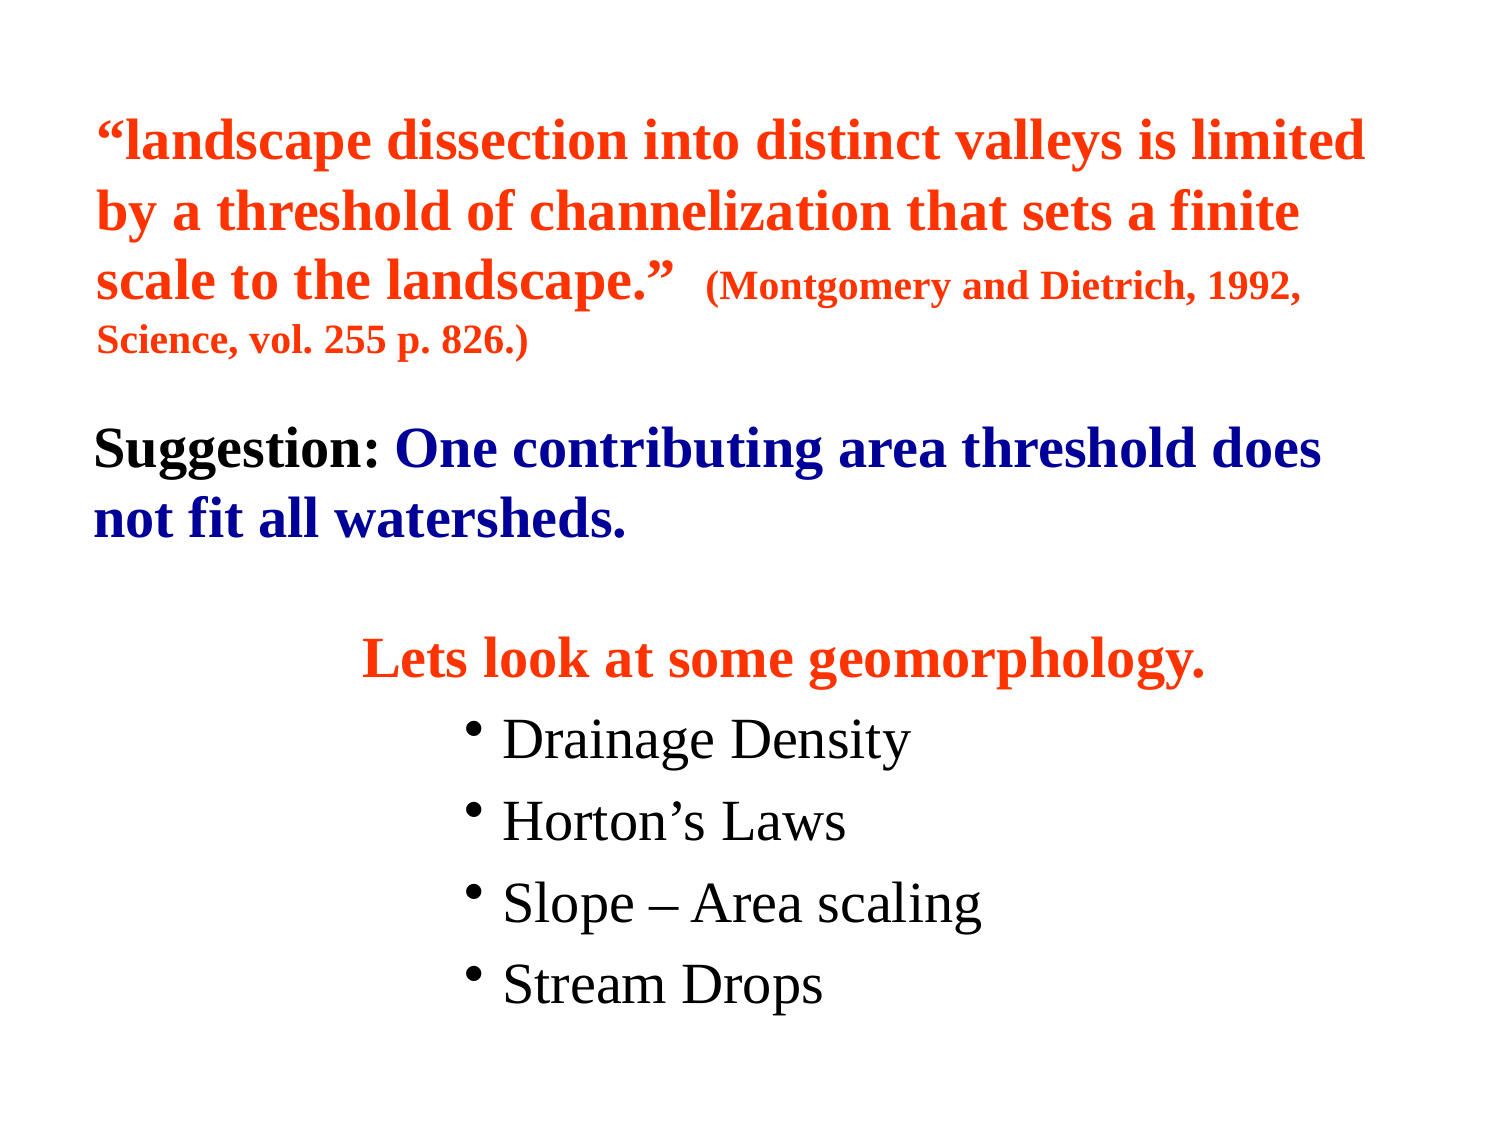

“landscape dissection into distinct valleys is limited by a threshold of channelization that sets a finite scale to the landscape.”  (Montgomery and Dietrich, 1992, Science, vol. 255 p. 826.)
Suggestion: One contributing area threshold does not fit all watersheds.
Lets look at some geomorphology.
Drainage Density
Horton’s Laws
Slope – Area scaling
Stream Drops